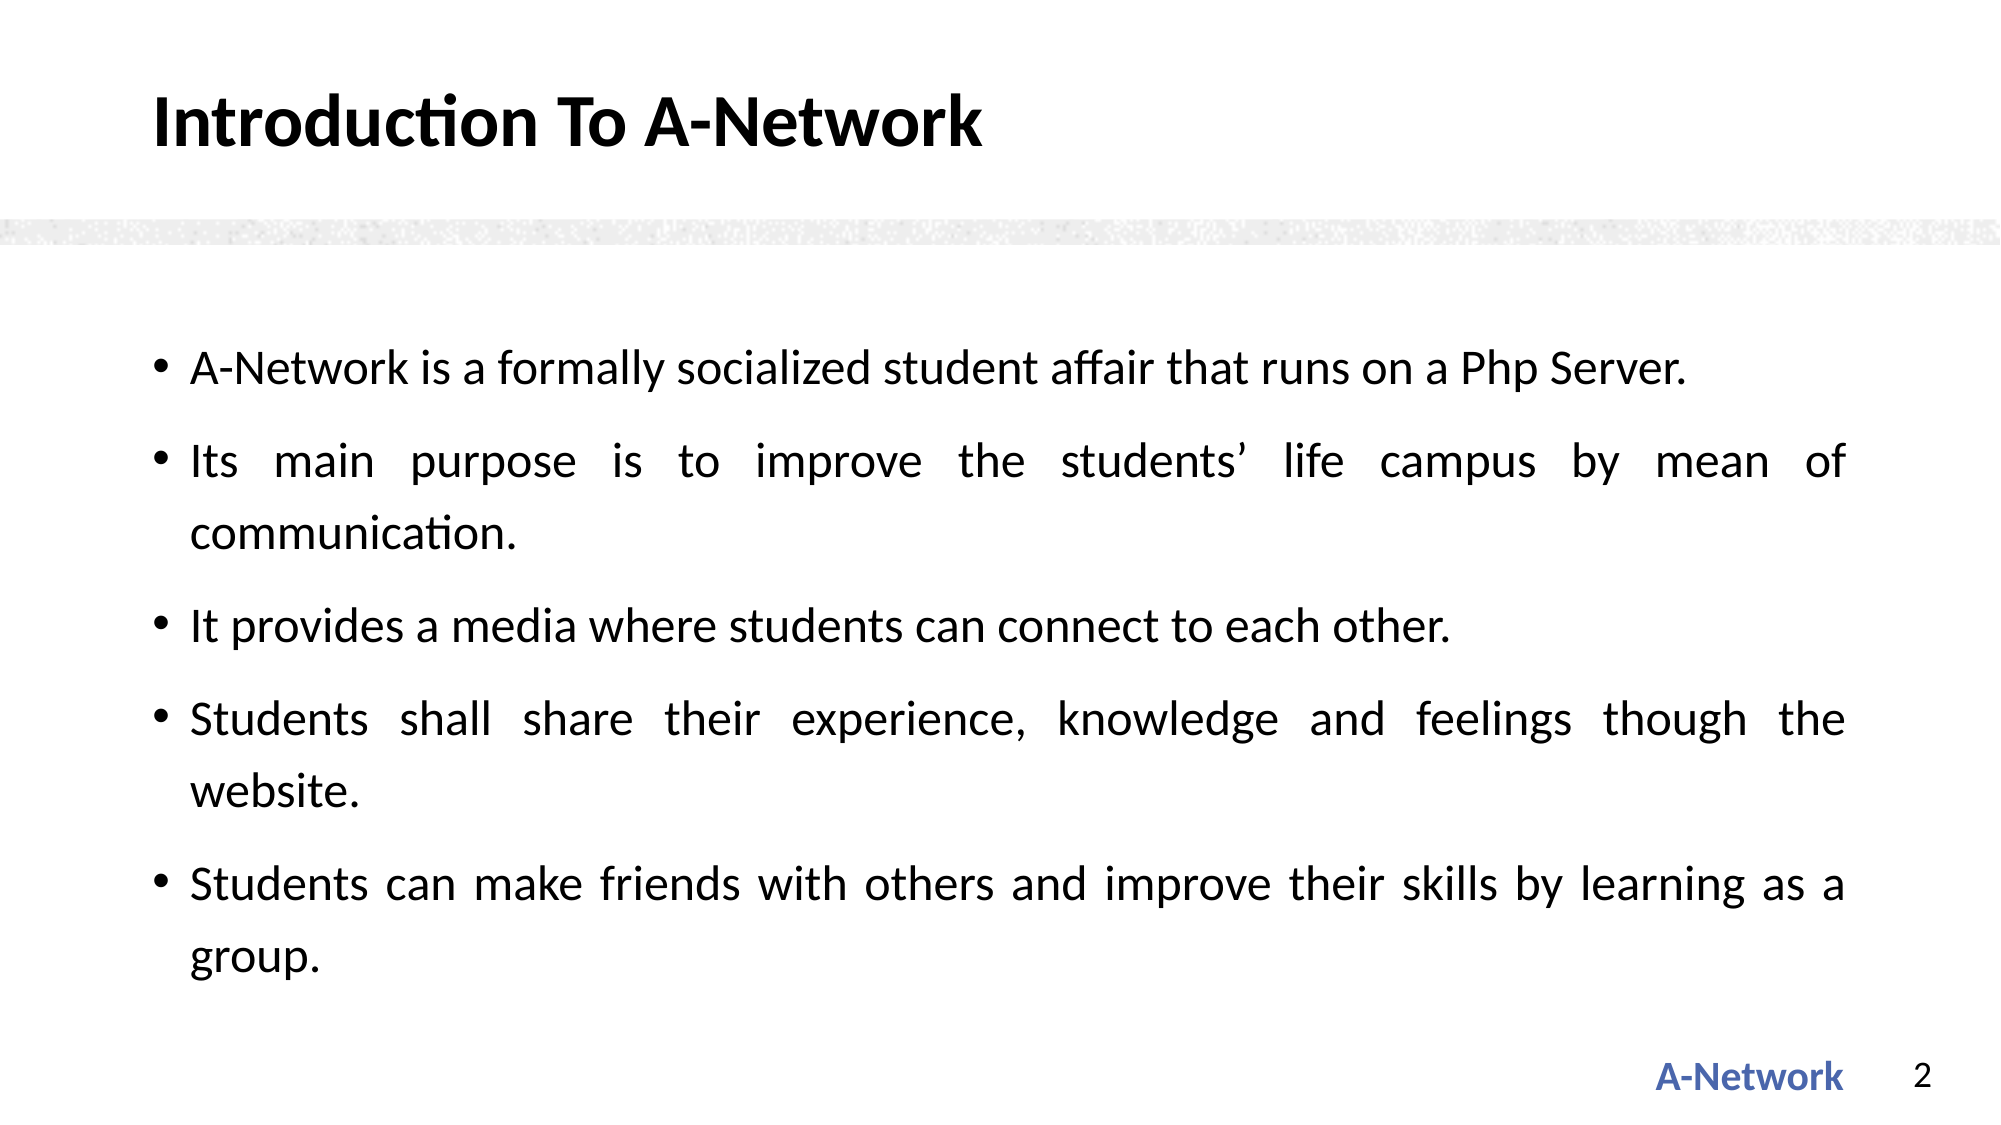

# Introduction To A-Network
A-Network is a formally socialized student affair that runs on a Php Server.
Its main purpose is to improve the students’ life campus by mean of communication.
It provides a media where students can connect to each other.
Students shall share their experience, knowledge and feelings though the website.
Students can make friends with others and improve their skills by learning as a group.

2